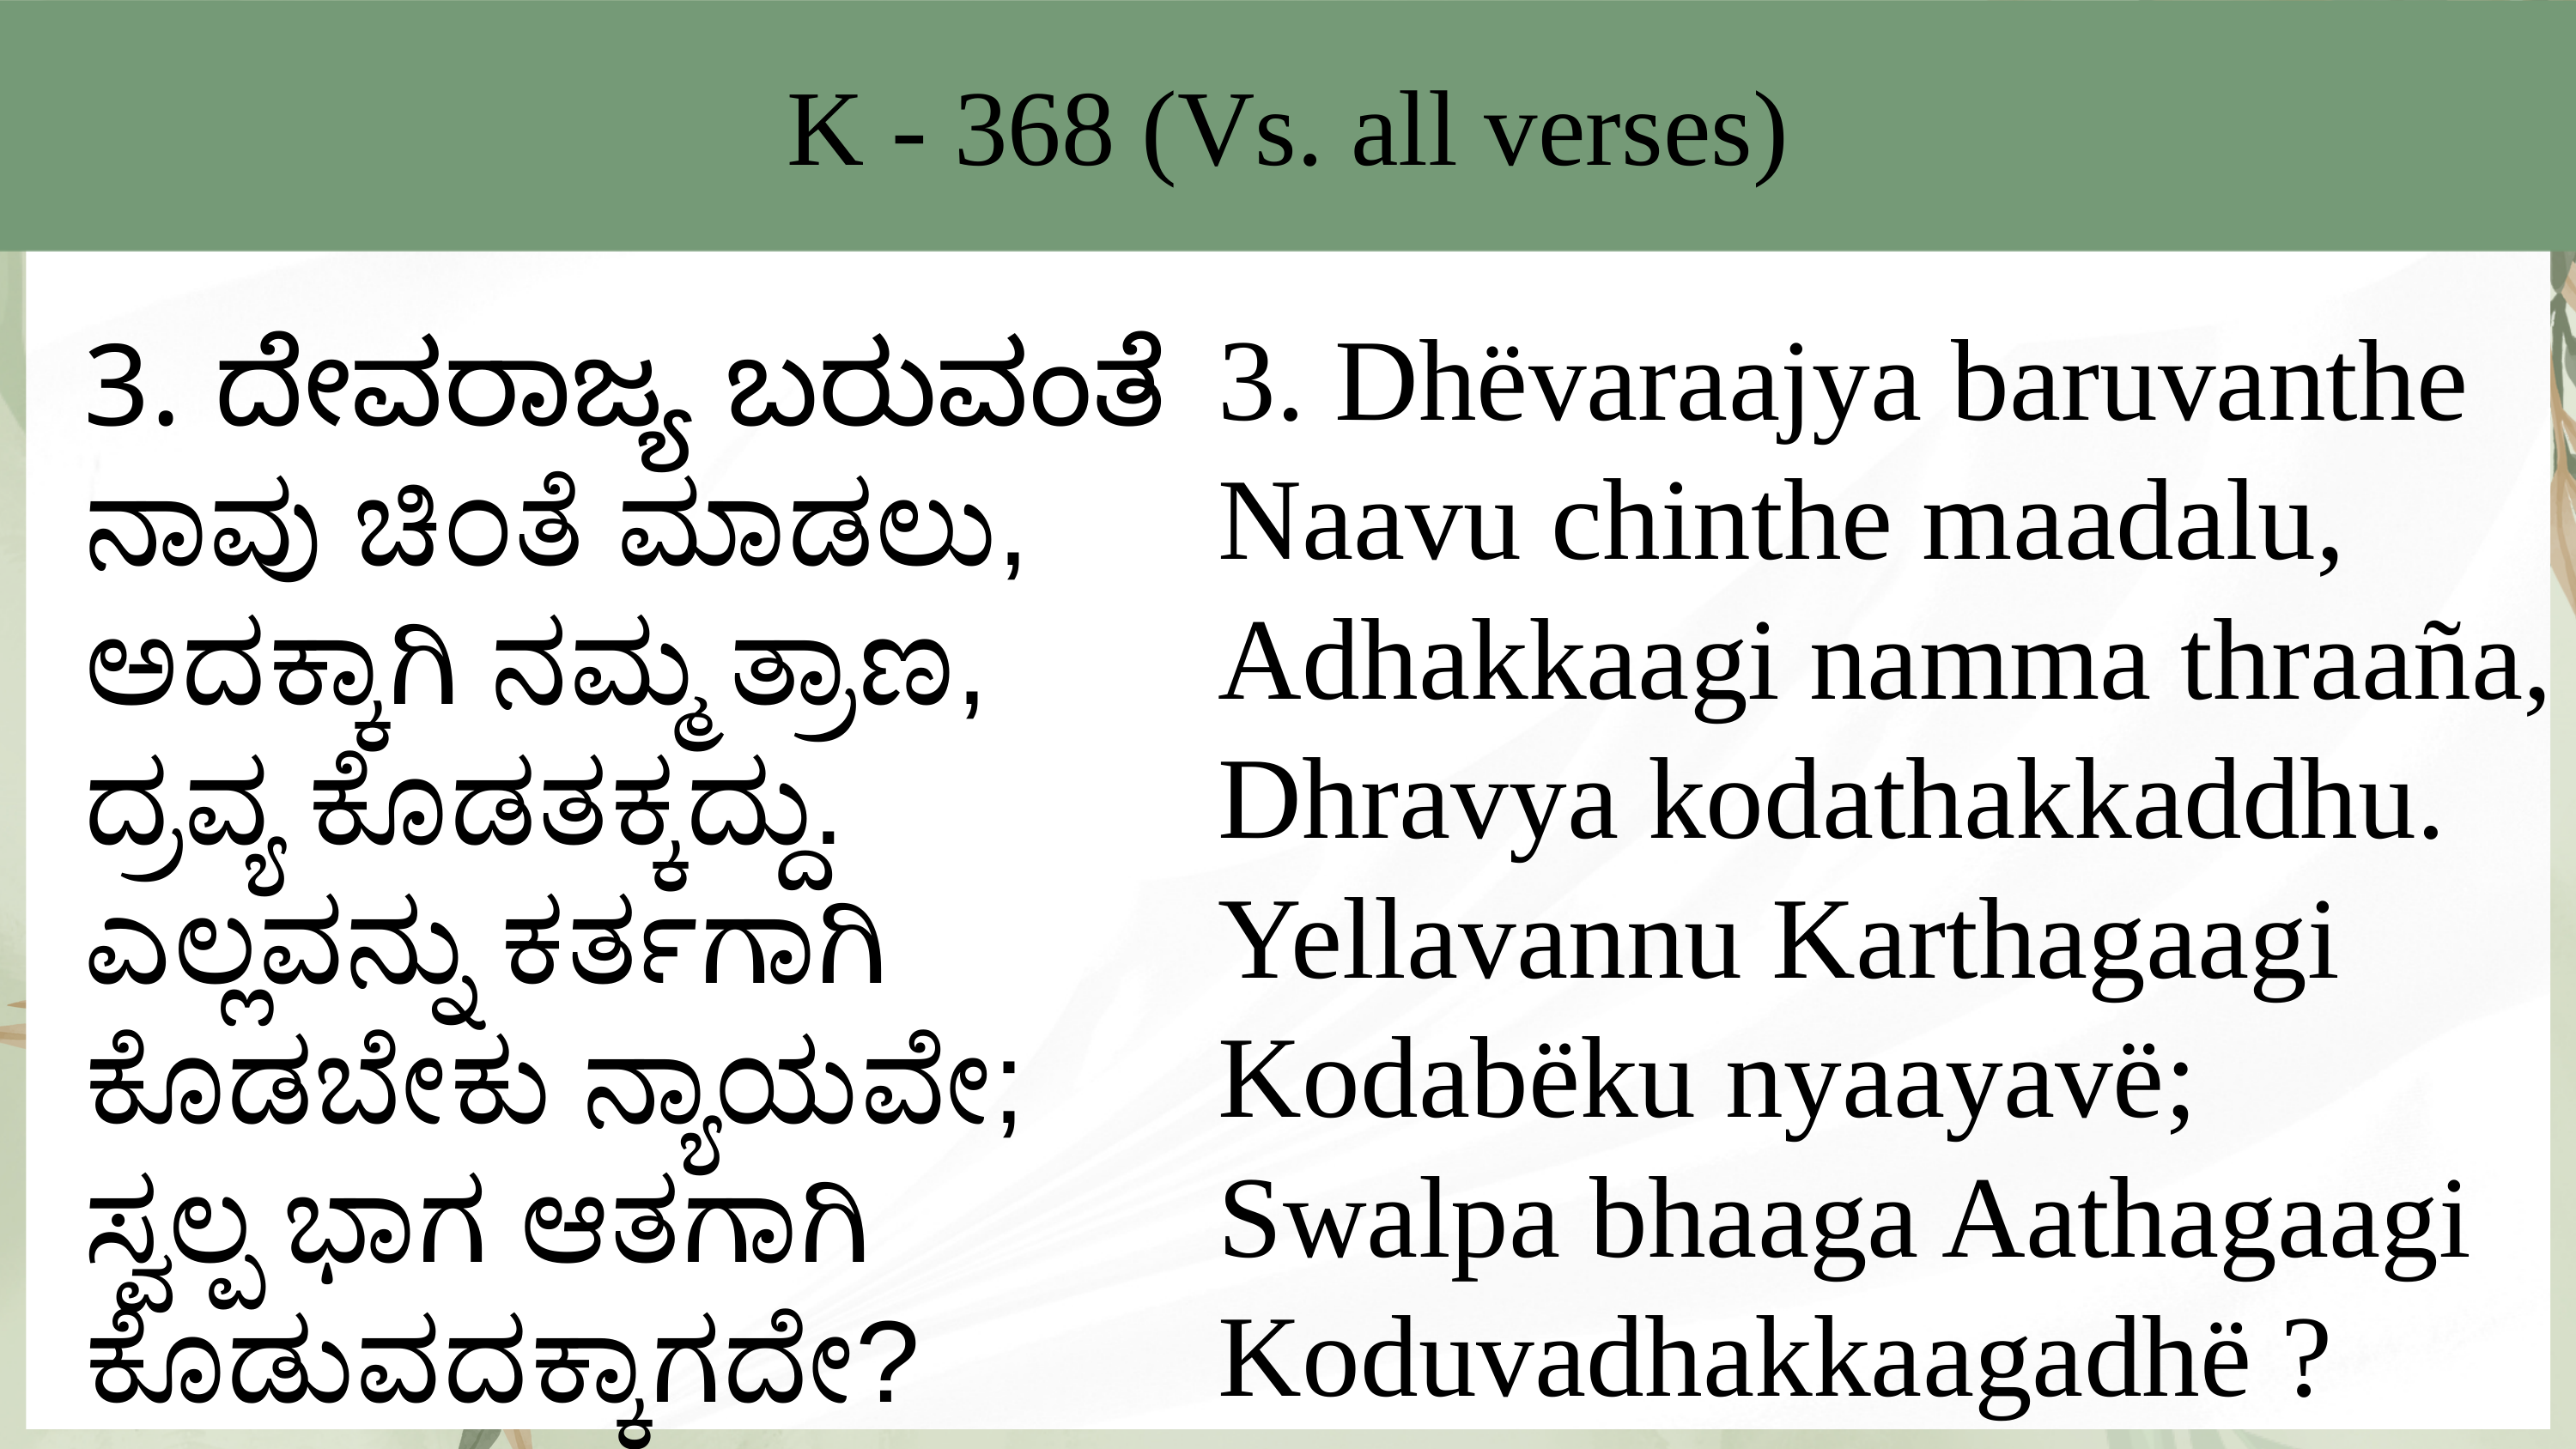

K - 368 (Vs. all verses)
3. Dhëvaraajya baruvanthe
Naavu chinthe maadalu,
Adhakkaagi namma thraaña,
Dhravya kodathakkaddhu.
Yellavannu Karthagaagi
Kodabëku nyaayavë;
Swalpa bhaaga Aathagaagi
Koduvadhakkaagadhë ?
3. ದೇವರಾಜ್ಯ ಬರುವಂತೆ
ನಾವು ಚಿಂತೆ ಮಾಡಲು,
ಅದಕ್ಕಾಗಿ ನಮ್ಮ ತ್ರಾಣ,
ದ್ರವ್ಯ ಕೊಡತಕ್ಕದ್ದು.
ಎಲ್ಲವನ್ನು ಕರ್ತಗಾಗಿ
ಕೊಡಬೇಕು ನ್ಯಾಯವೇ;
ಸ್ವಲ್ಪ ಭಾಗ ಆತಗಾಗಿ
ಕೊಡುವದಕ್ಕಾಗದೇ?